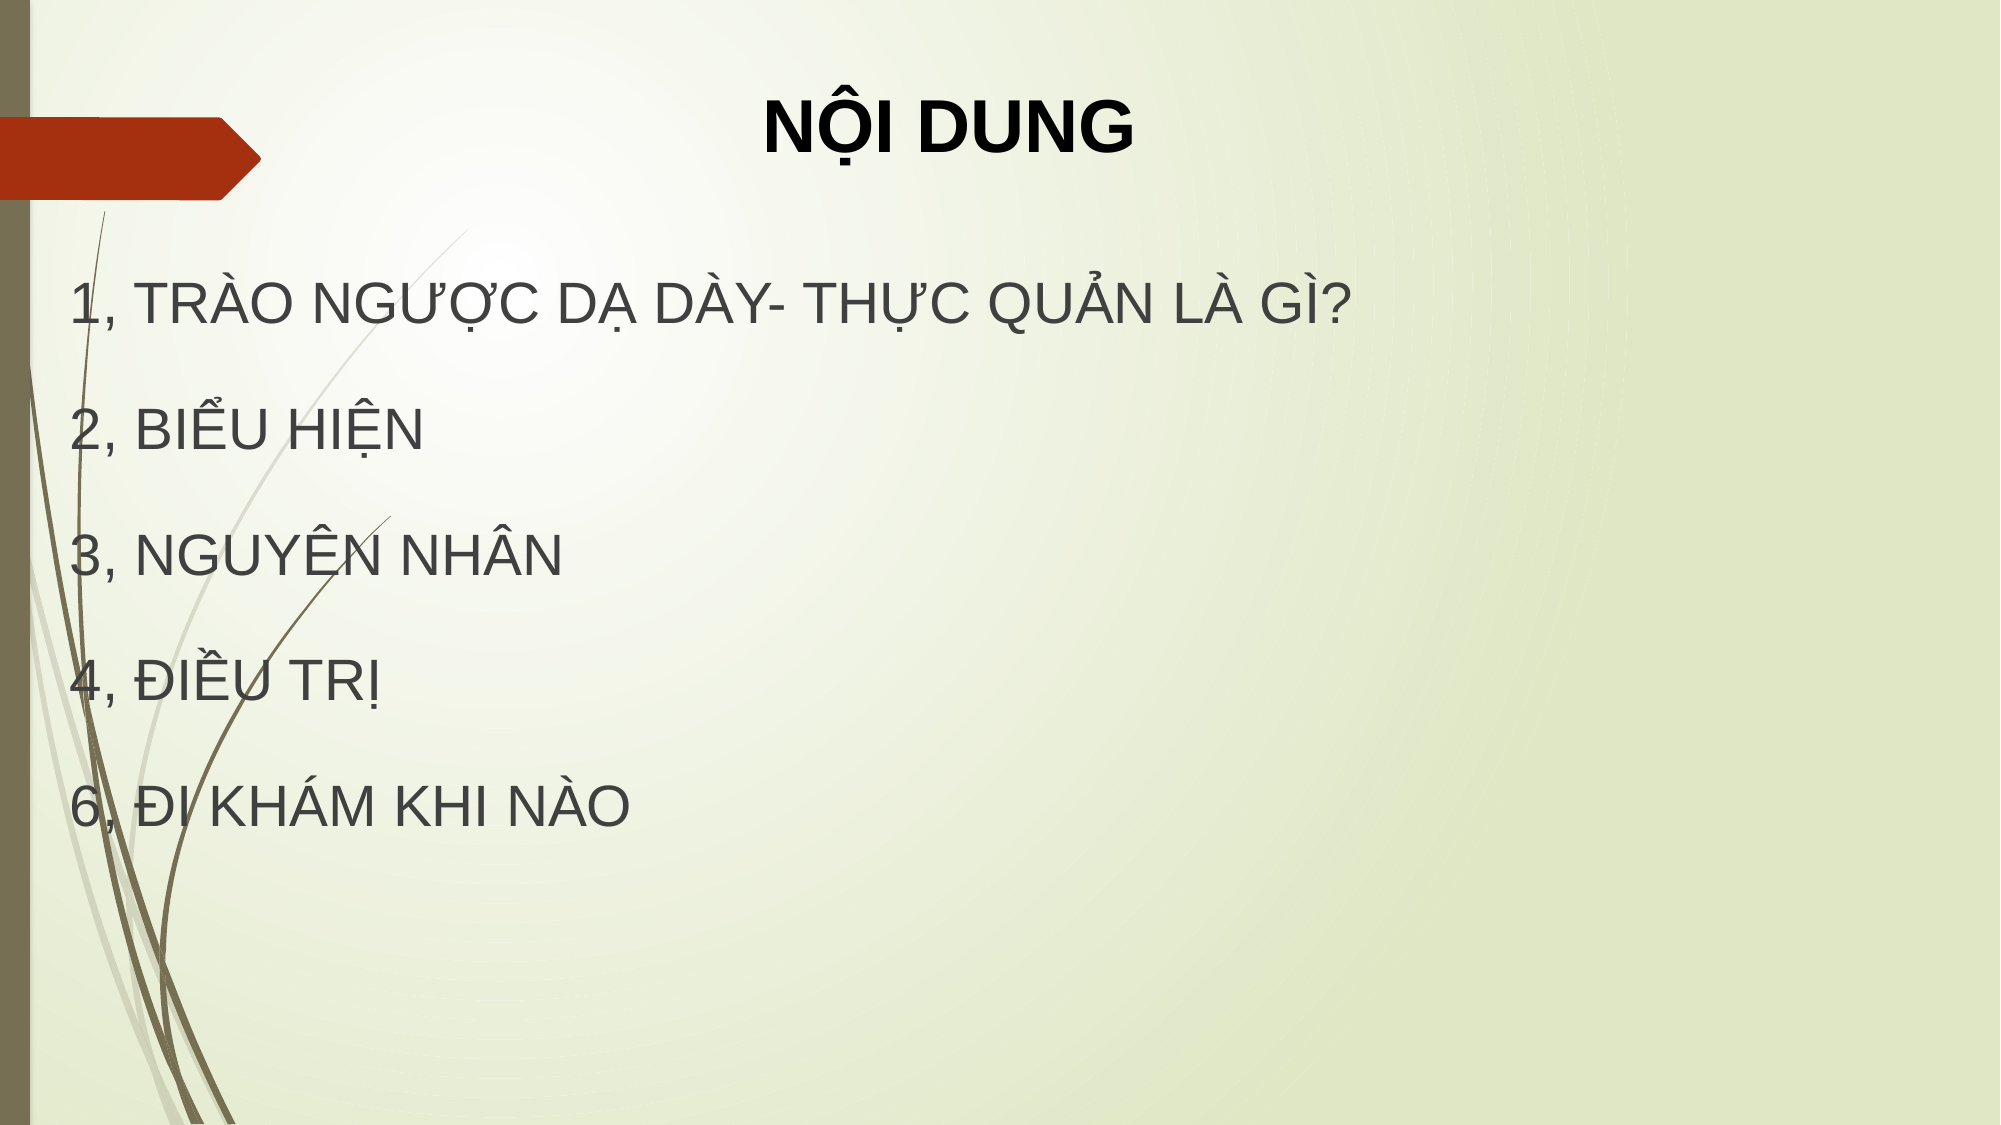

# NỘI DUNG
1, TRÀO NGƯỢC DẠ DÀY- THỰC QUẢN LÀ GÌ?
2, BIỂU HIỆN
3, NGUYÊN NHÂN
4, ĐIỀU TRỊ
6, ĐI KHÁM KHI NÀO